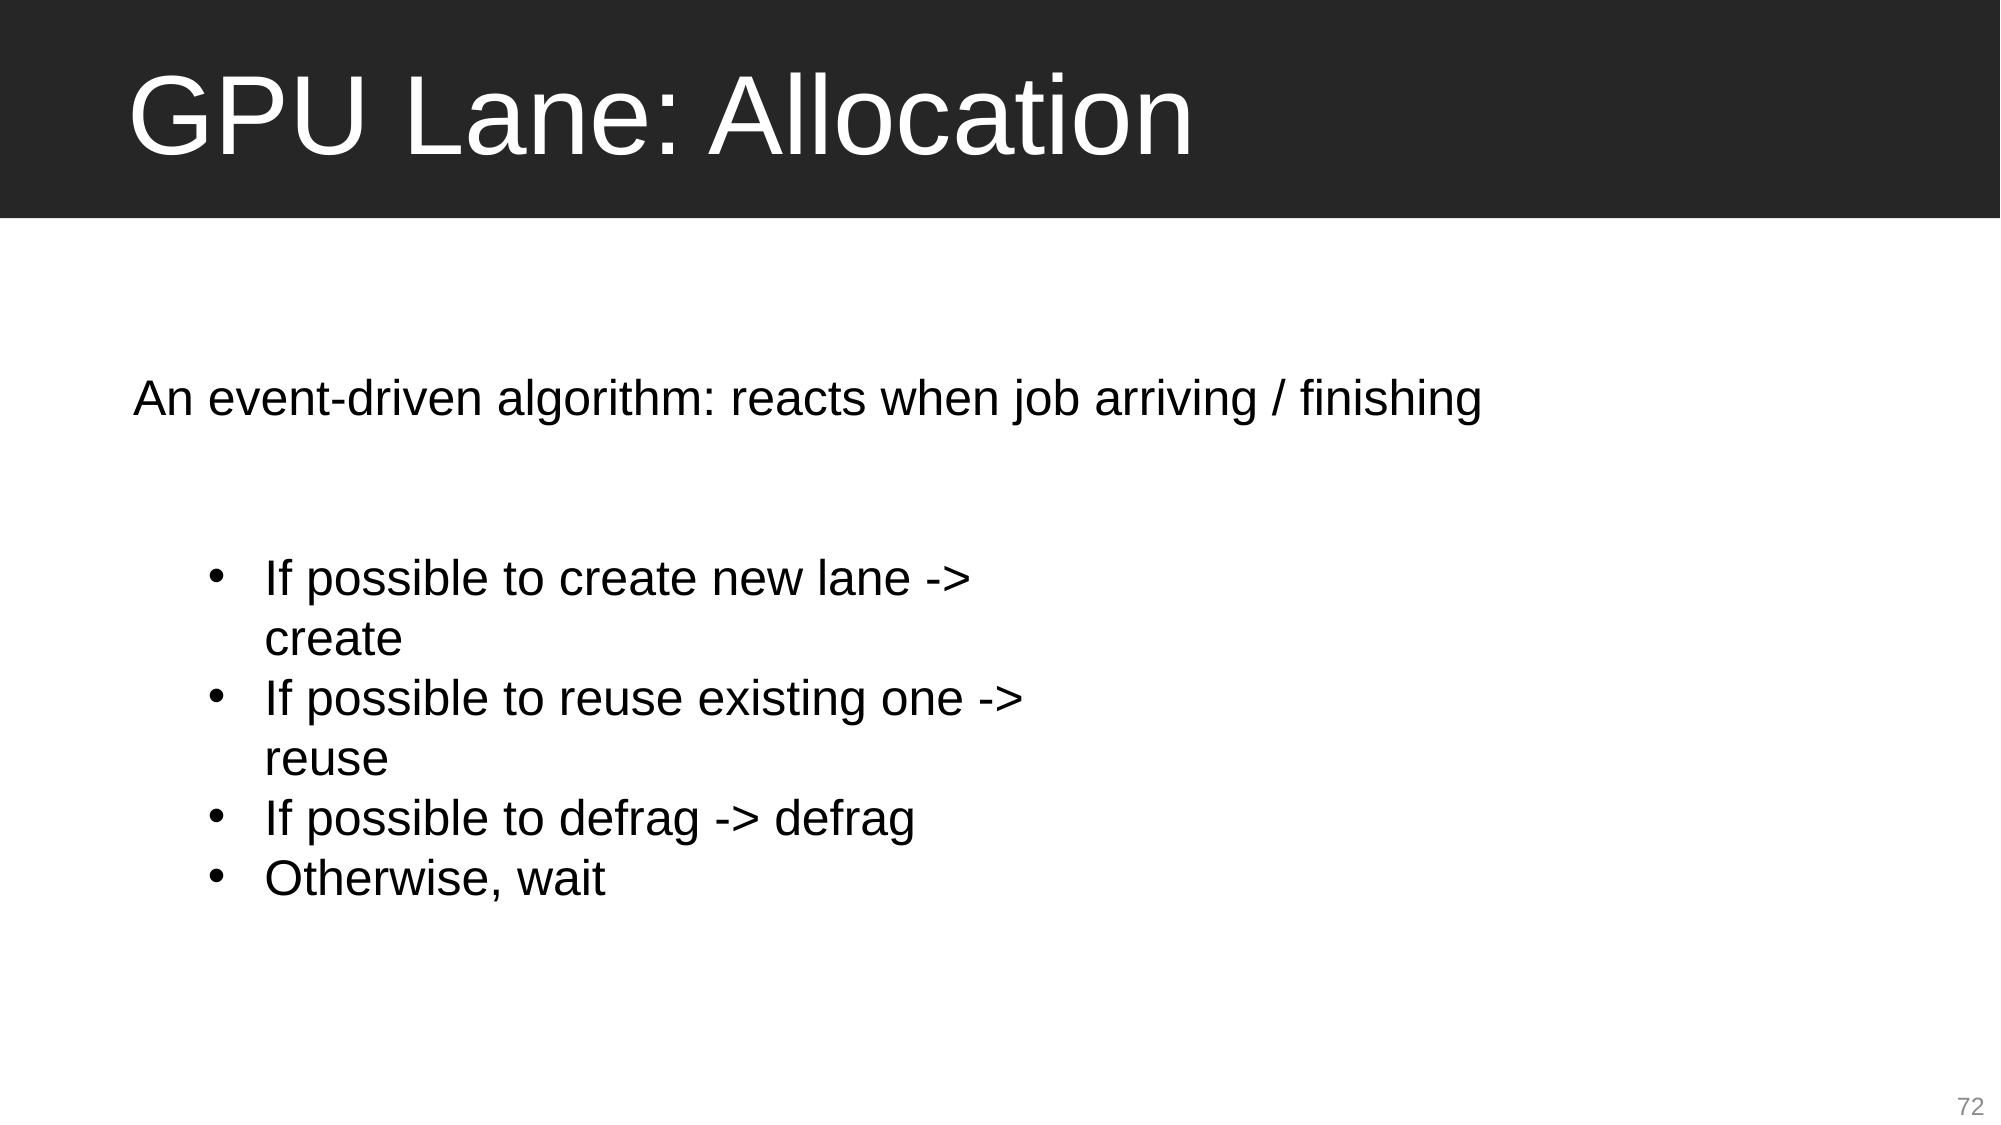

# GPU Lane: Allocation
An event-driven algorithm: reacts when job arriving / finishing
If possible to create new lane -> create
If possible to reuse existing one -> reuse
If possible to defrag -> defrag
Otherwise, wait
72